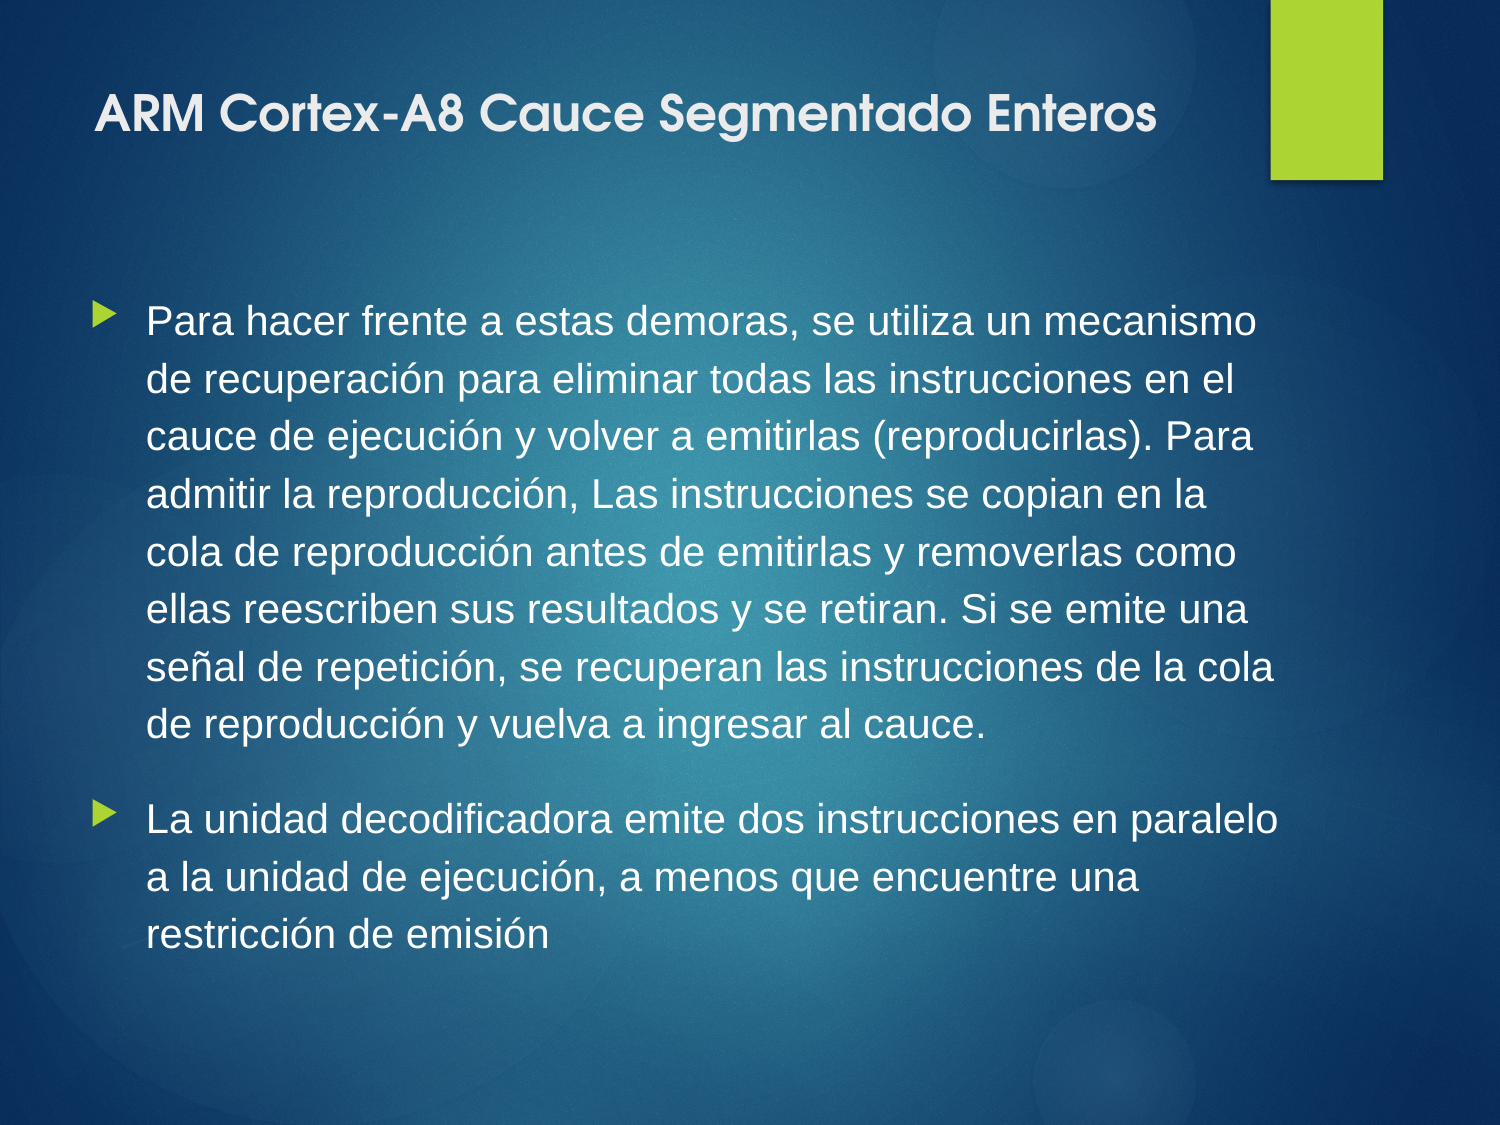

# ARM Cortex-A8 Cauce Segmentado Enteros
Para hacer frente a estas demoras, se utiliza un mecanismo de recuperación para eliminar todas las instrucciones en el cauce de ejecución y volver a emitirlas (reproducirlas). Para admitir la reproducción, Las instrucciones se copian en la cola de reproducción antes de emitirlas y removerlas como ellas reescriben sus resultados y se retiran. Si se emite una señal de repetición, se recuperan las instrucciones de la cola de reproducción y vuelva a ingresar al cauce.
La unidad decodificadora emite dos instrucciones en paralelo a la unidad de ejecución, a menos que encuentre una restricción de emisión